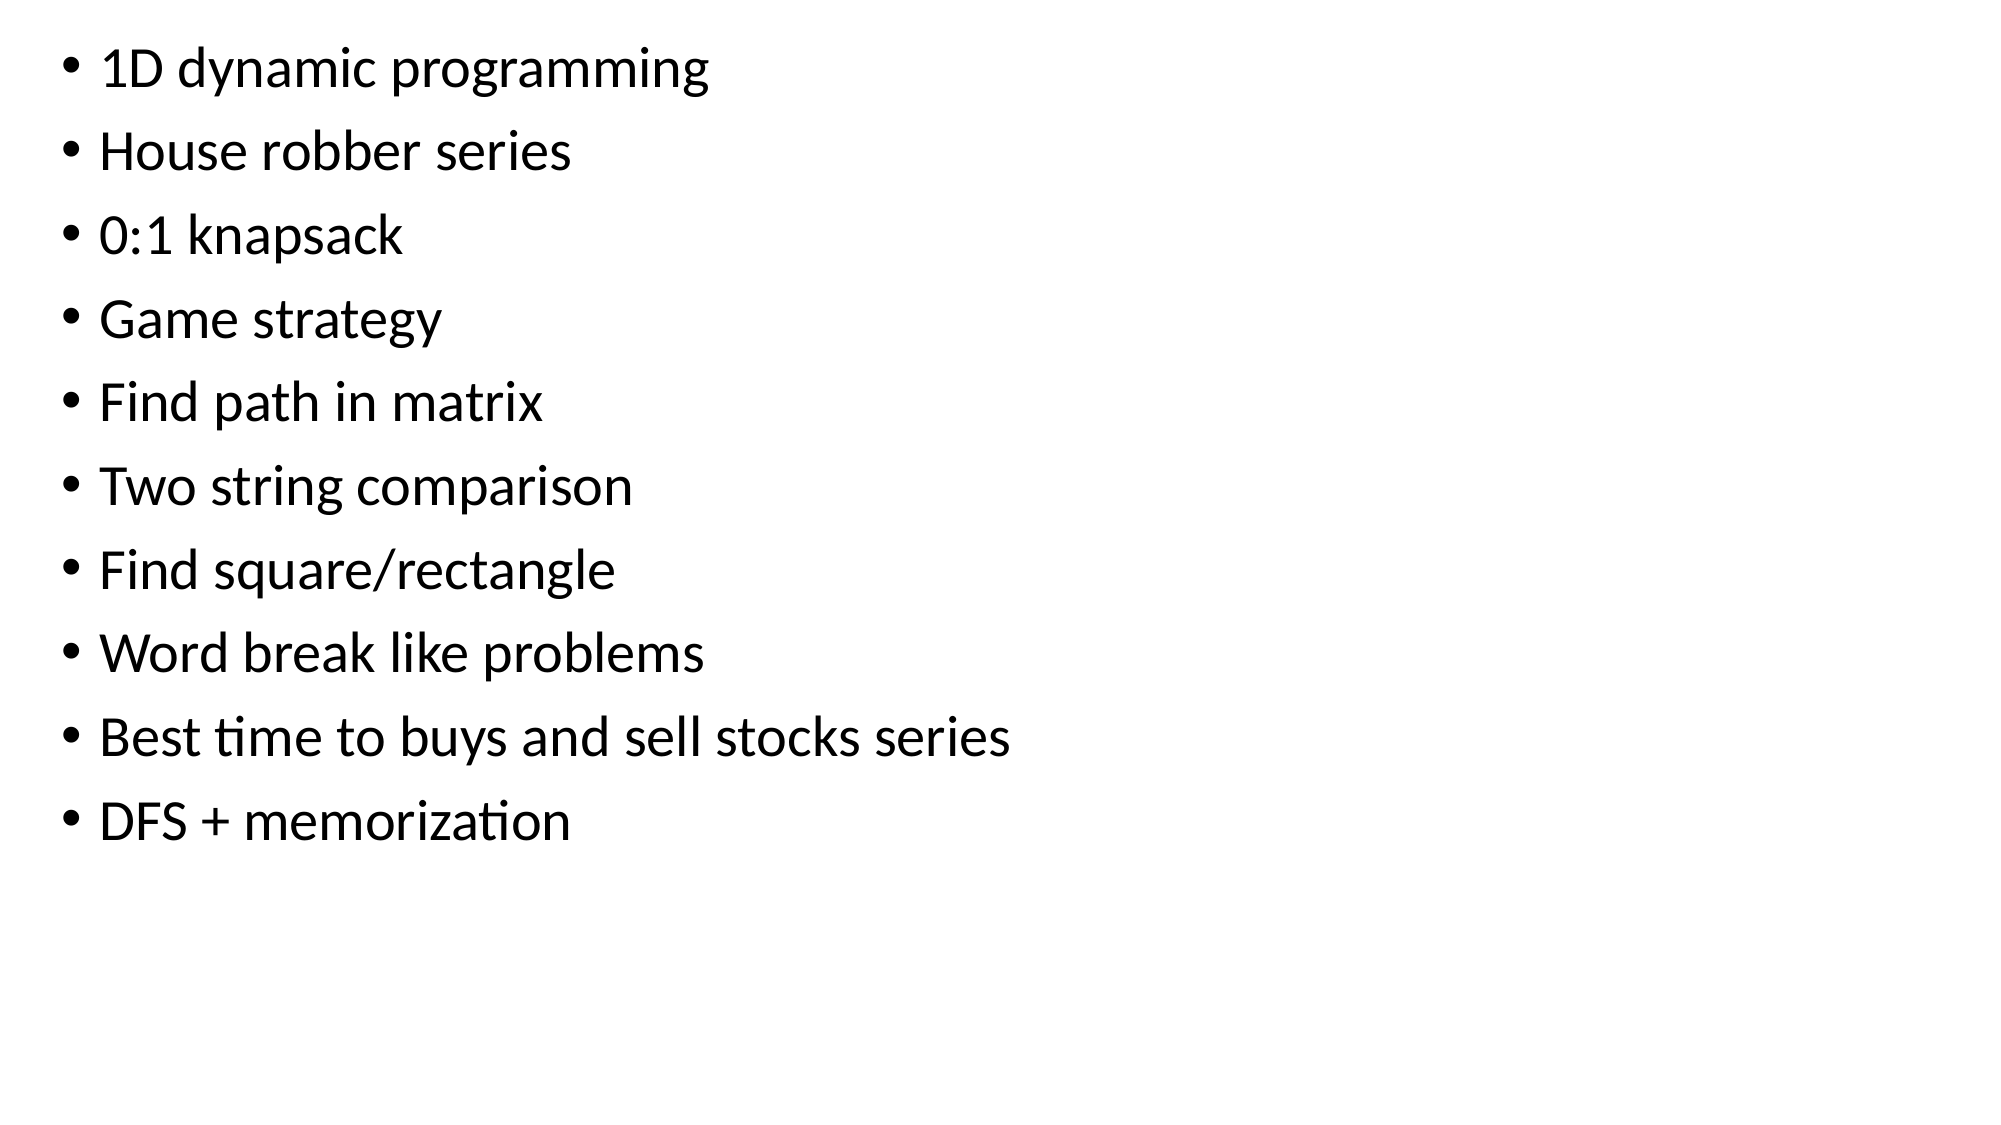

1D dynamic programming
House robber series
0:1 knapsack
Game strategy
Find path in matrix
Two string comparison
Find square/rectangle
Word break like problems
Best time to buys and sell stocks series
DFS + memorization